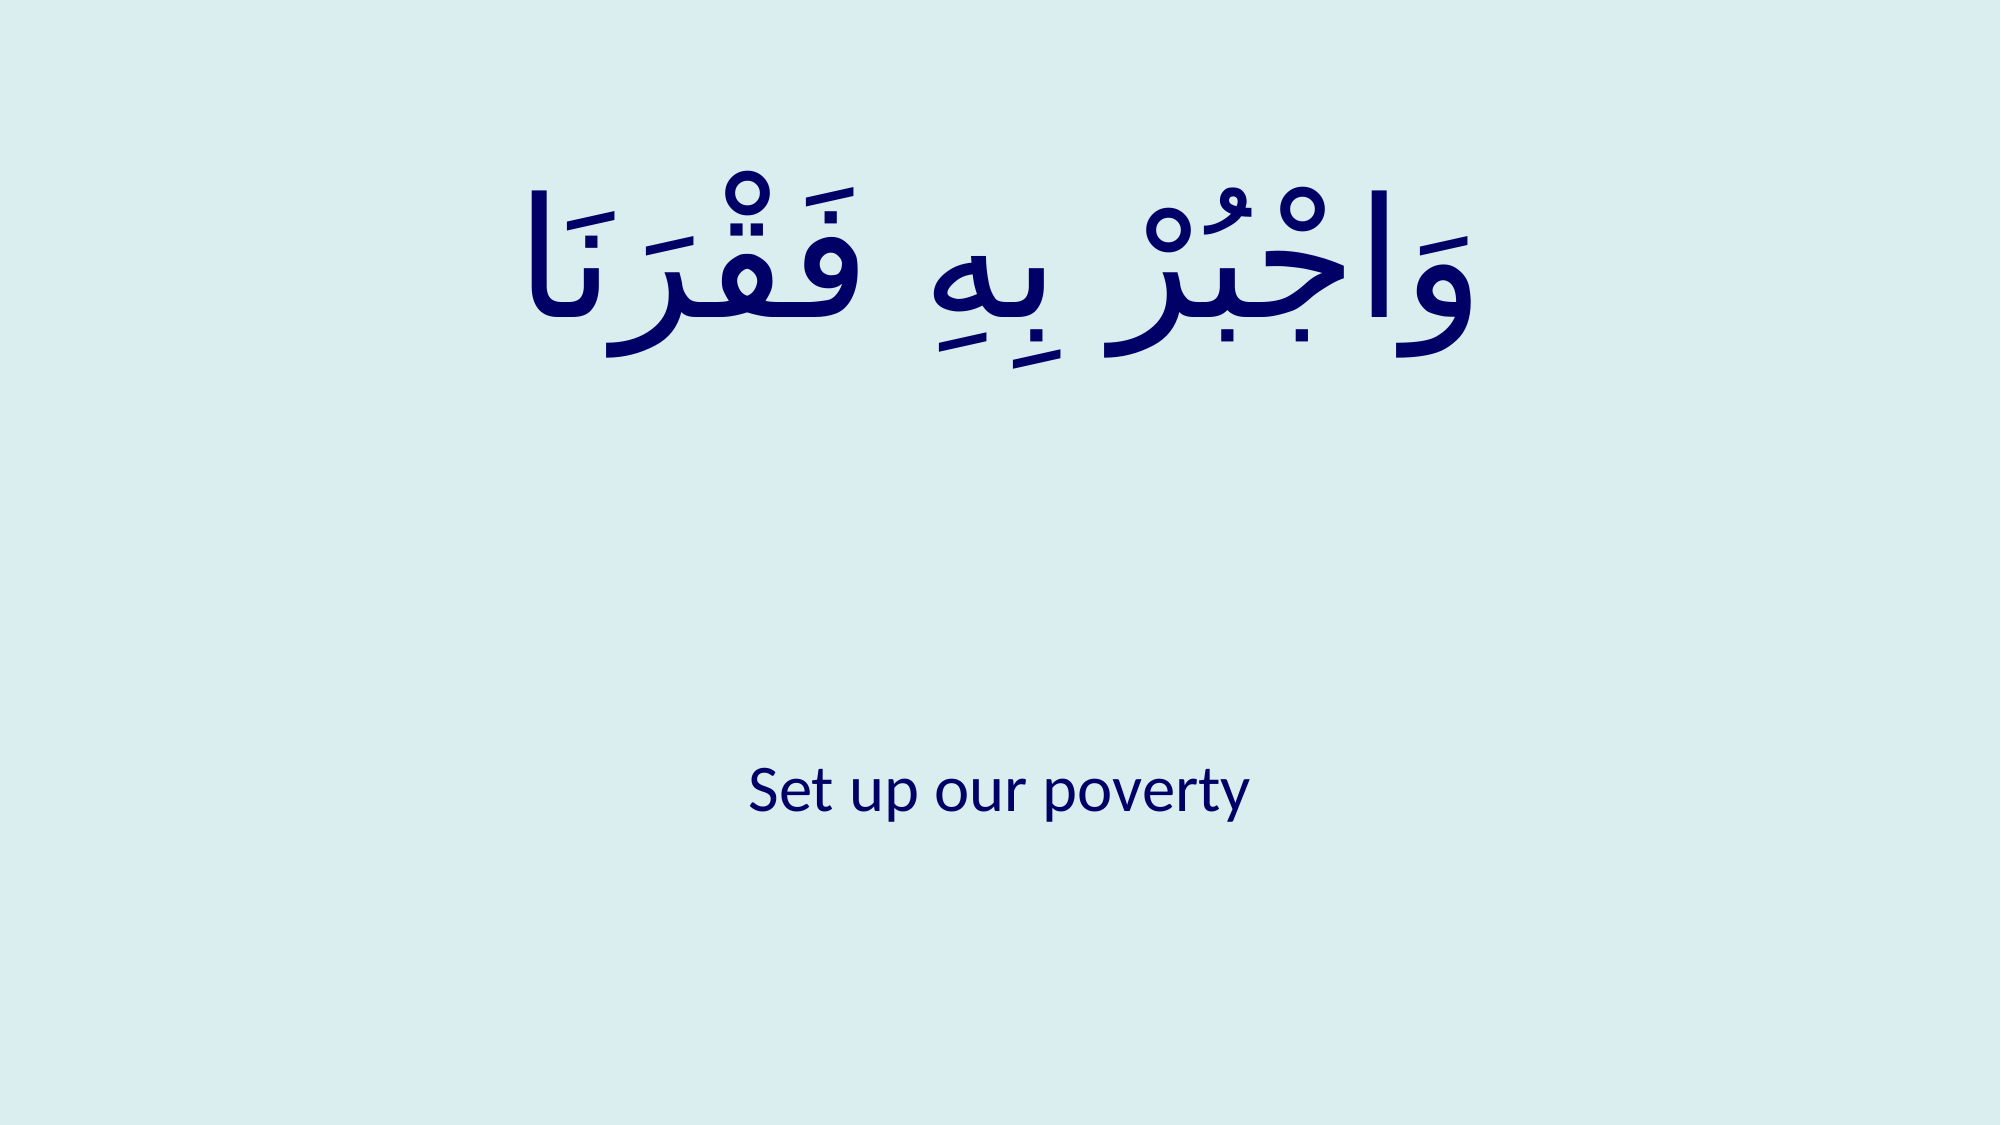

# وَاجْبُرْ بِهِ فَقْرَنَا
Set up our poverty